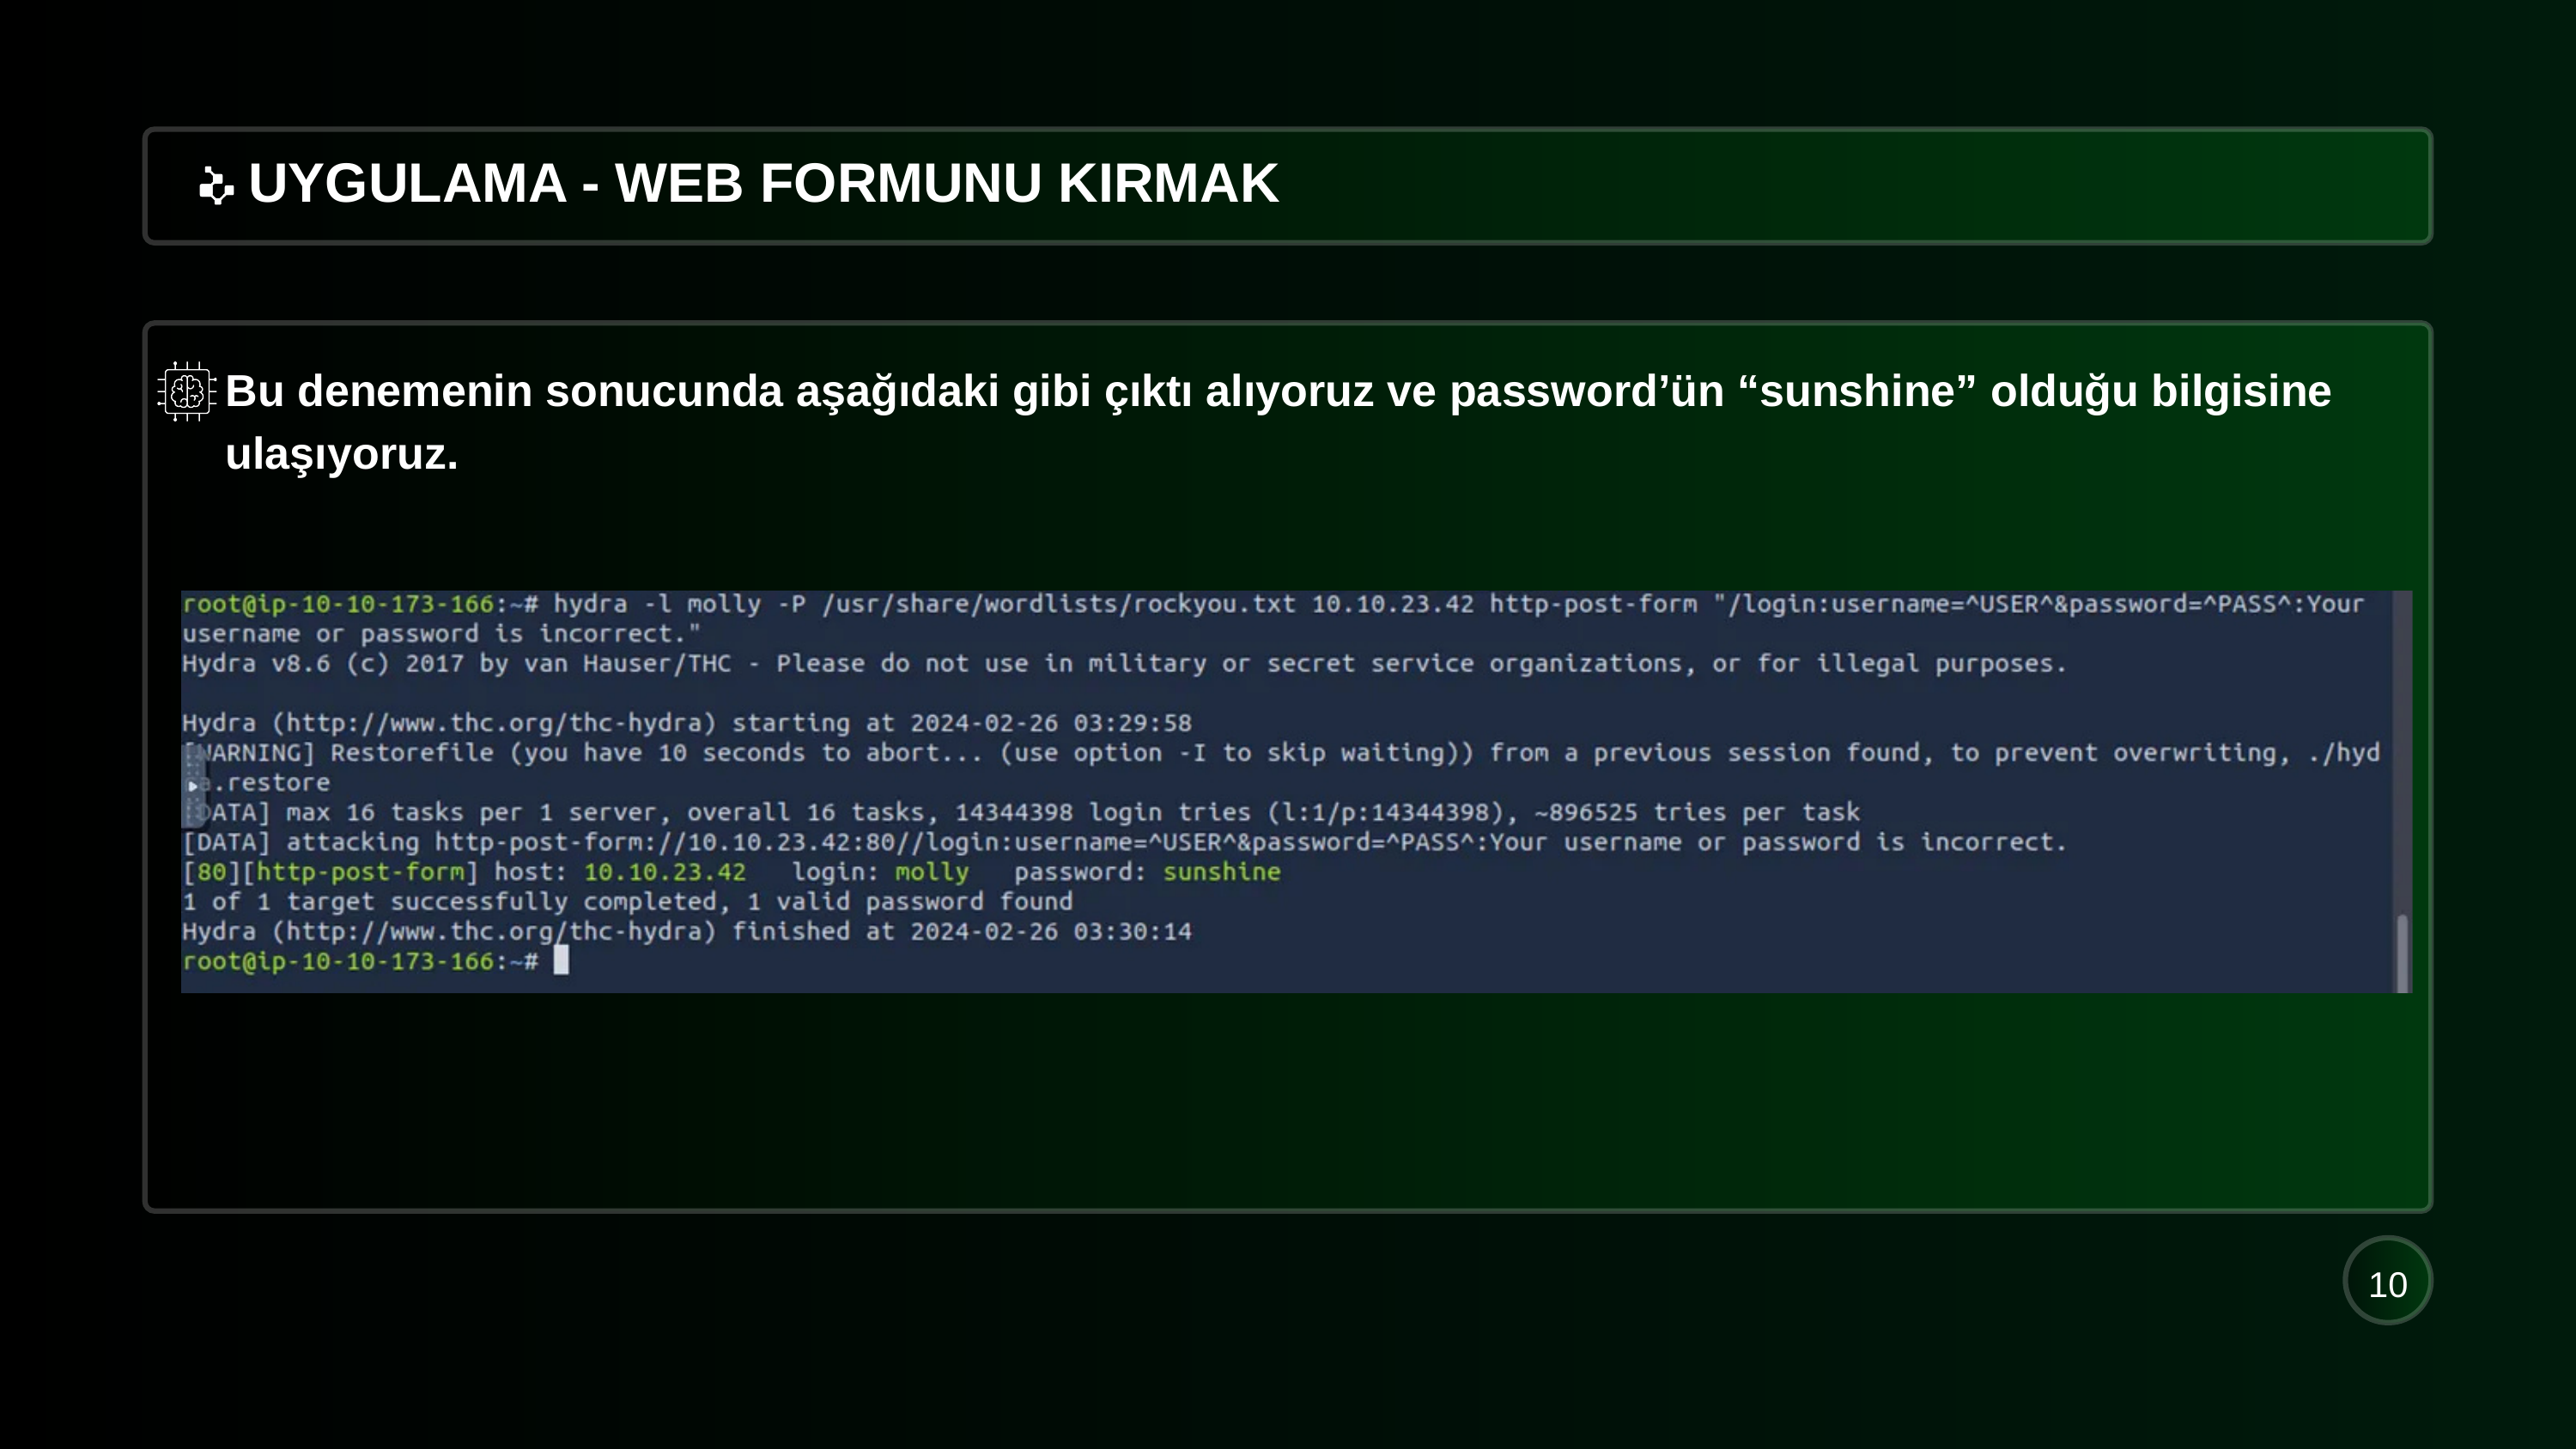

UYGULAMA - WEB FORMUNU KIRMAK

Bu denemenin sonucunda aşağıdaki gibi çıktı alıyoruz ve password’ün “sunshine” olduğu bilgisine ulaşıyoruz.

10